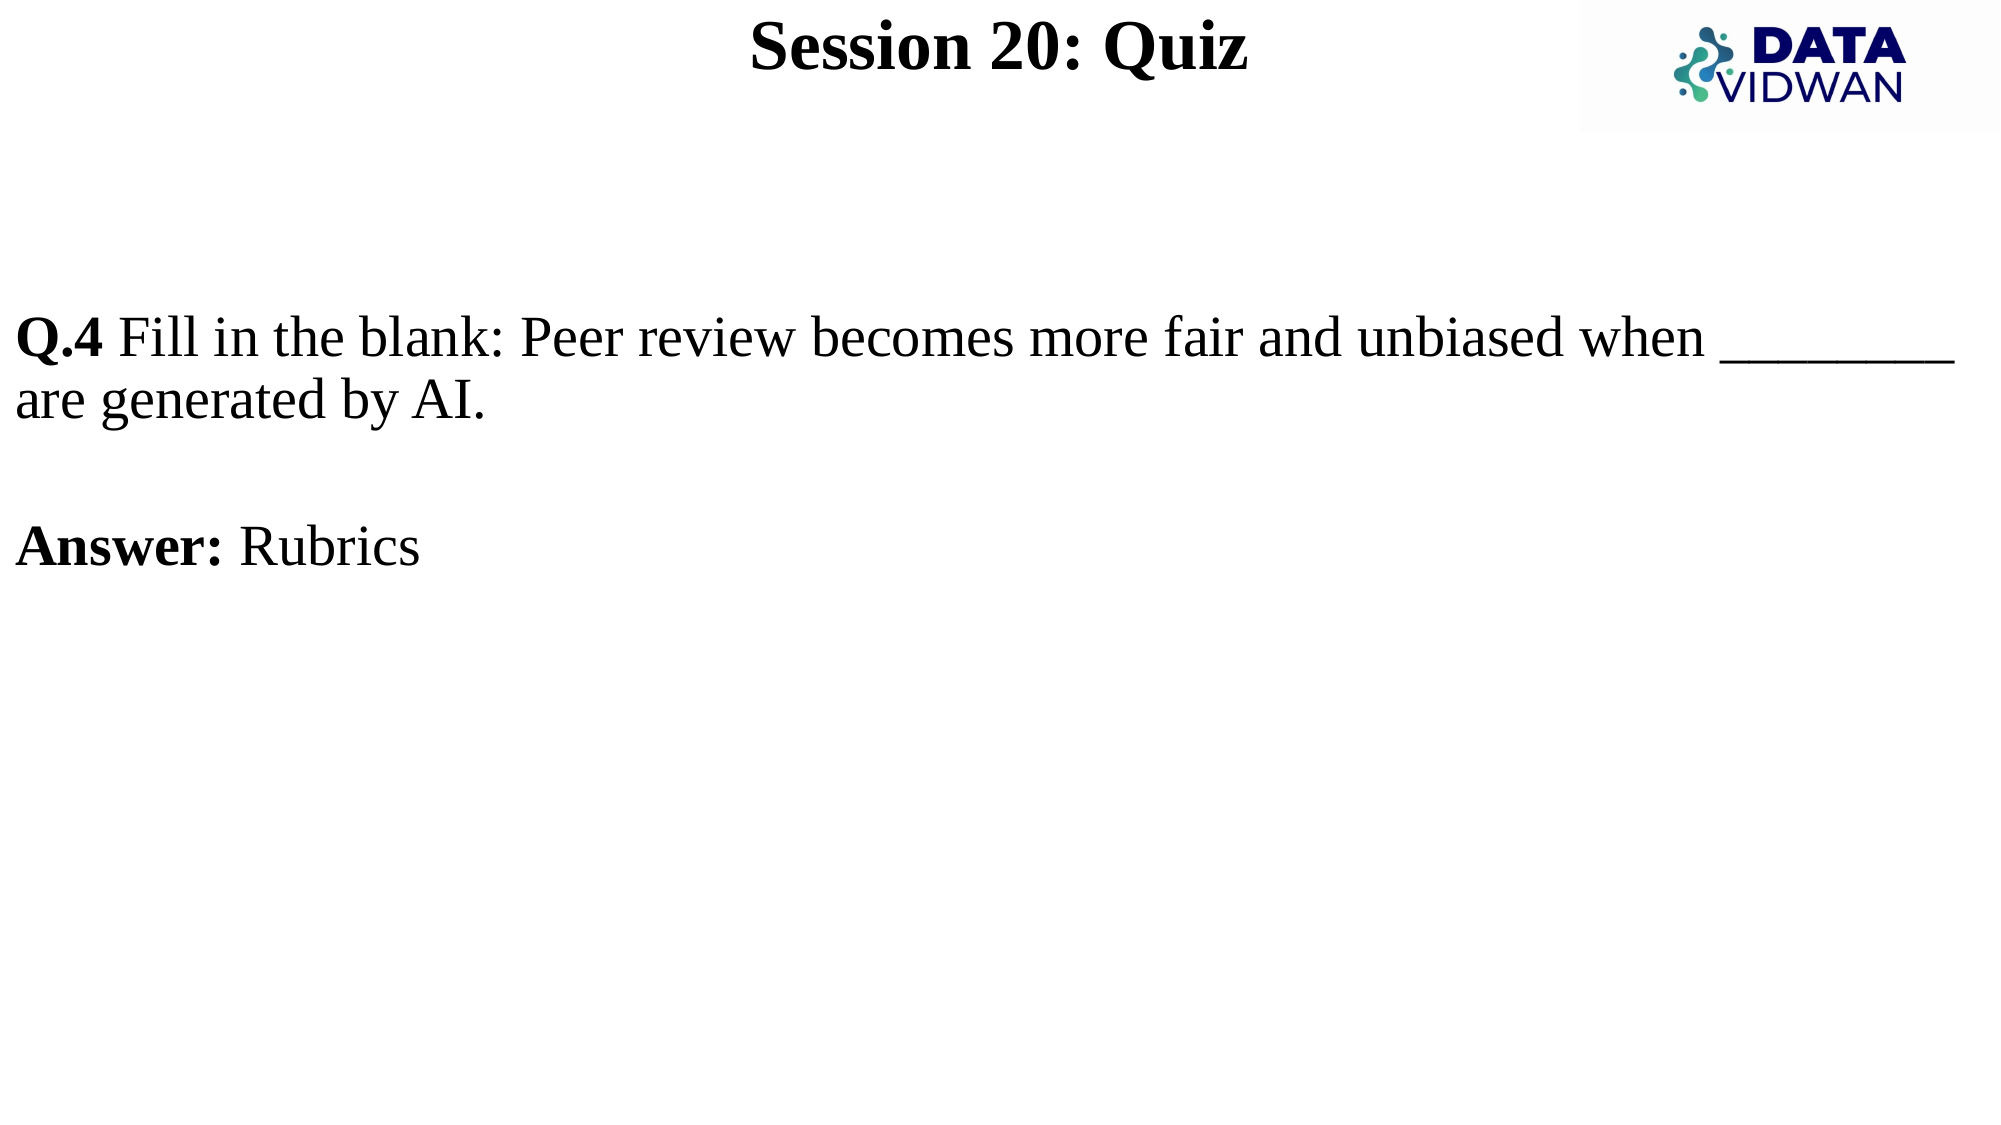

# Session 20: Quiz

Q.4 Fill in the blank: Peer review becomes more fair and unbiased when ________ are generated by AI.
Answer: Rubrics